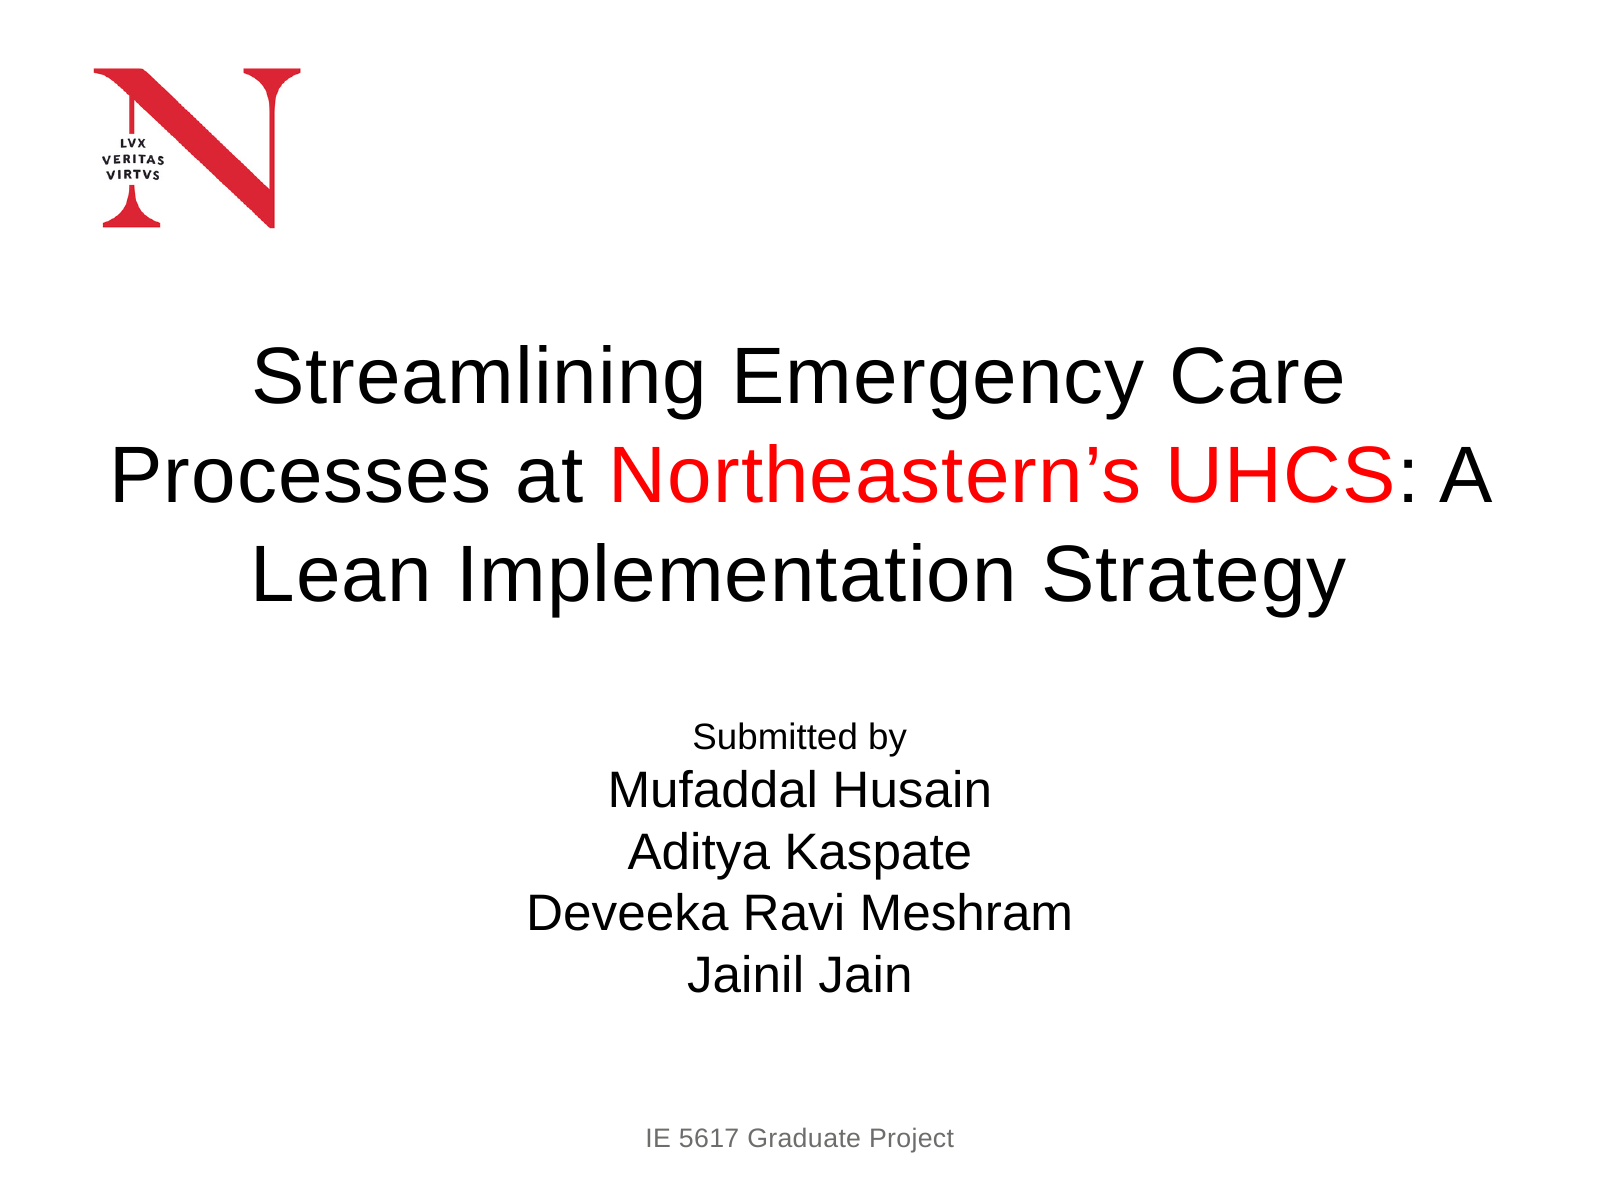

Streamlining Emergency Care Processes at Northeastern’s UHCS: A Lean Implementation Strategy
Submitted by
Mufaddal Husain
Aditya Kaspate
Deveeka Ravi Meshram
Jainil Jain
IE 5617 Graduate Project